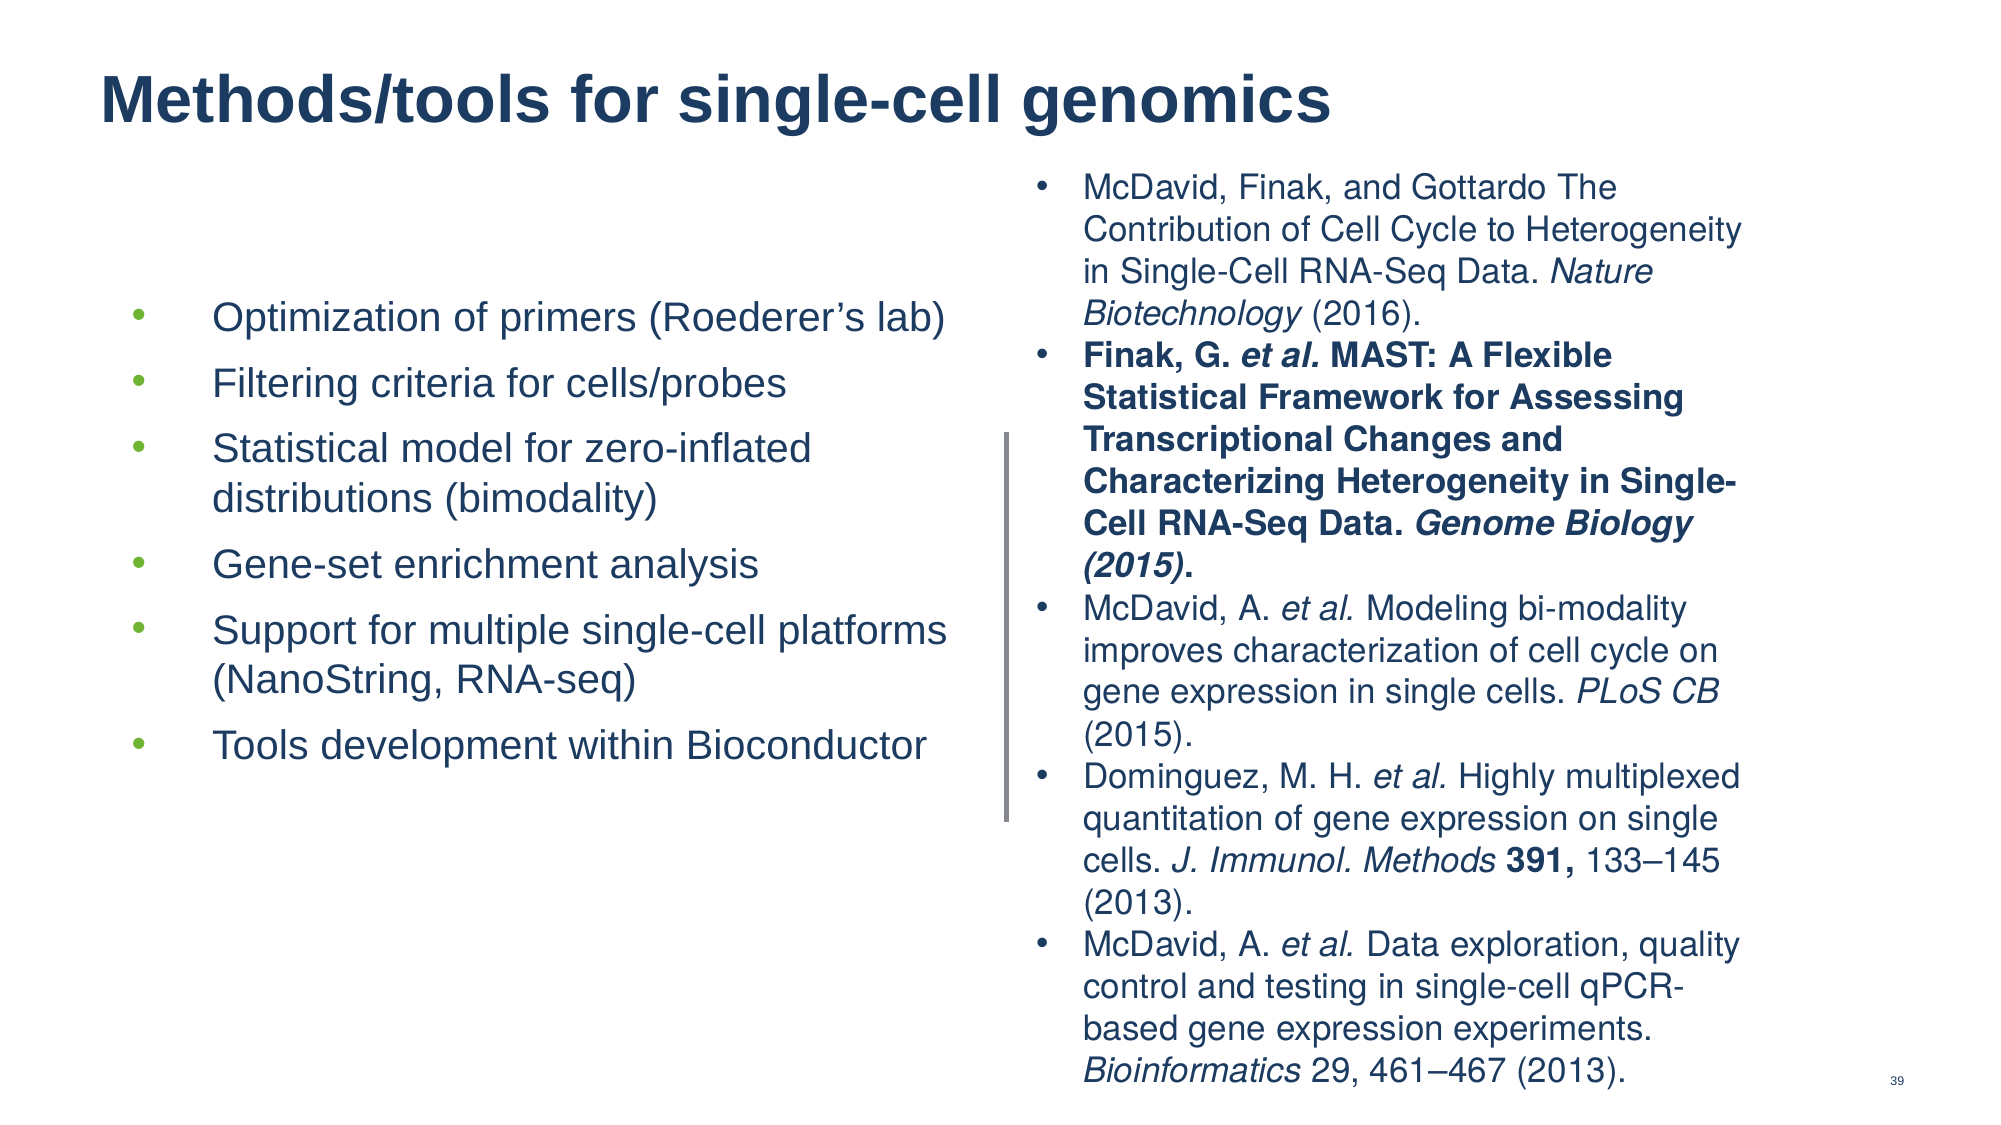

# Methods/tools for single-cell genomics
McDavid, Finak, and Gottardo The Contribution of Cell Cycle to Heterogeneity in Single-Cell RNA-Seq Data. Nature Biotechnology (2016).
Finak, G. et al. MAST: A Flexible Statistical Framework for Assessing Transcriptional Changes and Characterizing Heterogeneity in Single-Cell RNA-Seq Data. Genome Biology (2015).
McDavid, A. et al. Modeling bi-modality improves characterization of cell cycle on gene expression in single cells. PLoS CB (2015).
Dominguez, M. H. et al. Highly multiplexed quantitation of gene expression on single cells. J. Immunol. Methods 391, 133–145 (2013).
McDavid, A. et al. Data exploration, quality control and testing in single-cell qPCR-based gene expression experiments. Bioinformatics 29, 461–467 (2013).
Optimization of primers (Roederer’s lab)
Filtering criteria for cells/probes
Statistical model for zero-inflated distributions (bimodality)
Gene-set enrichment analysis
Support for multiple single-cell platforms (NanoString, RNA-seq)
Tools development within Bioconductor

39